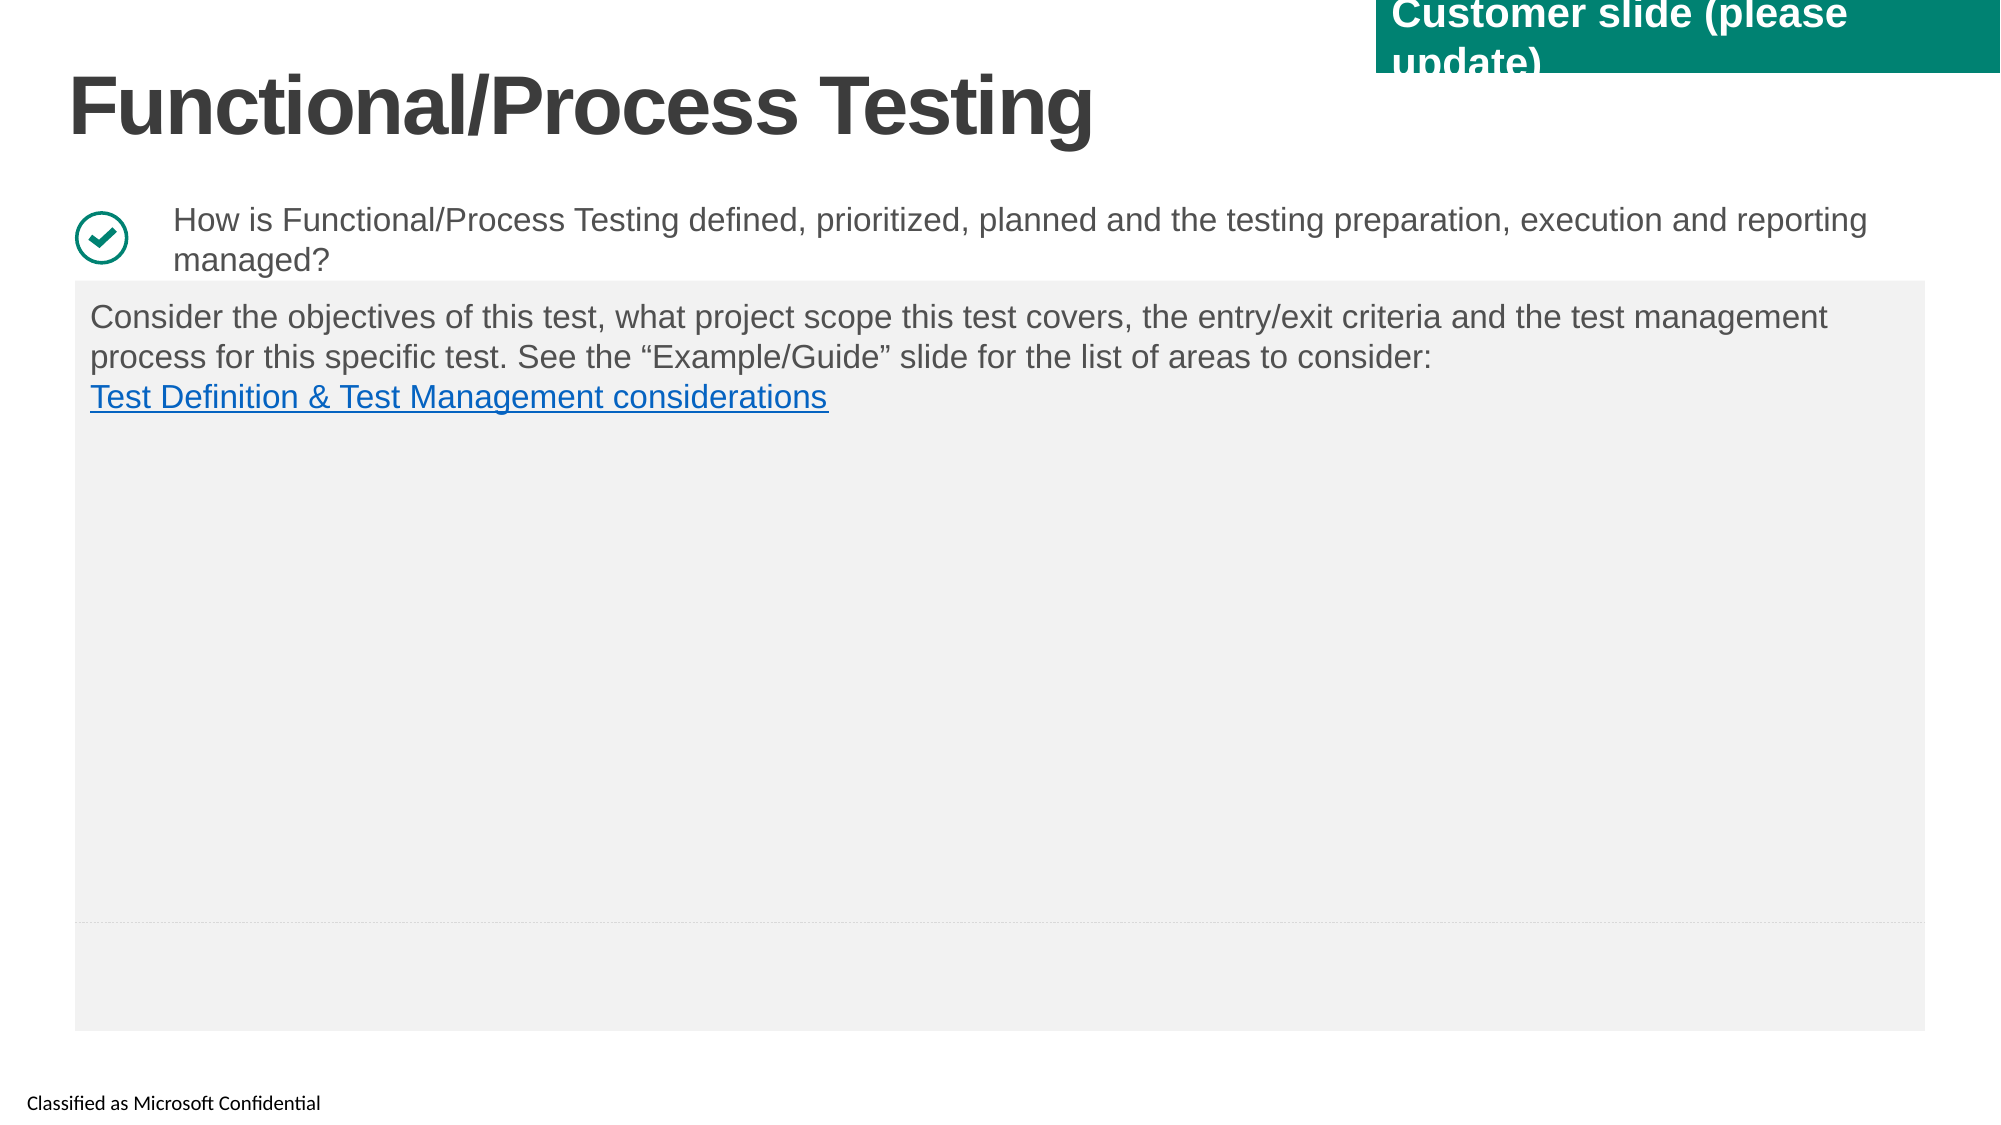

Customer slide (please update)
# Functional/Process Testing
How is Functional/Process Testing defined, prioritized, planned and the testing preparation, execution and reporting managed?

Consider the objectives of this test, what project scope this test covers, the entry/exit criteria and the test management process for this specific test. See the “Example/Guide” slide for the list of areas to consider: Test Definition & Test Management considerations